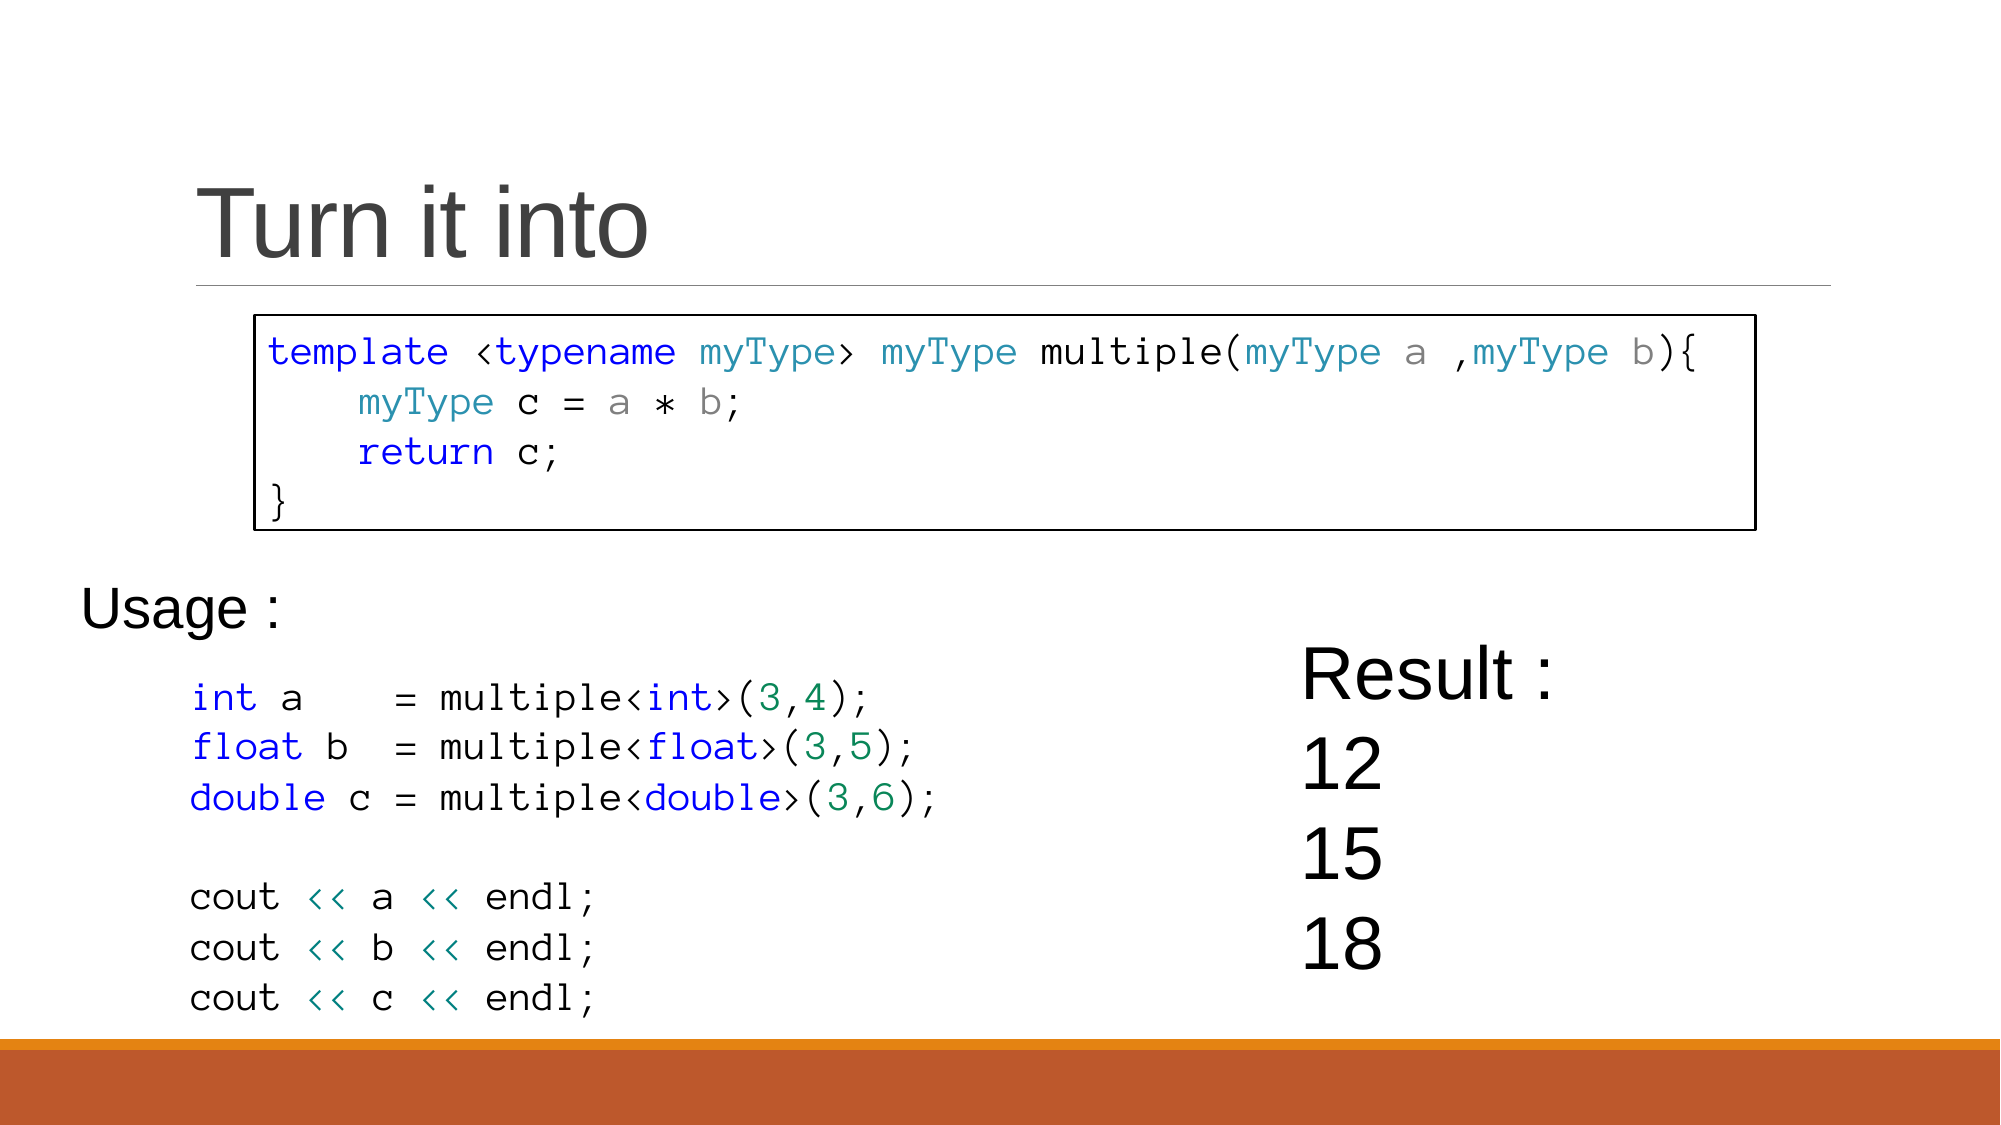

# Turn it into
template <typename myType> myType multiple(myType a ,myType b){
    myType c = a * b;
    return c;
}
Usage :
Result :
12
15
18
    int a    = multiple<int>(3,4);
    float b  = multiple<float>(3,5);
    double c = multiple<double>(3,6);
    cout << a << endl;
    cout << b << endl;
    cout << c << endl;